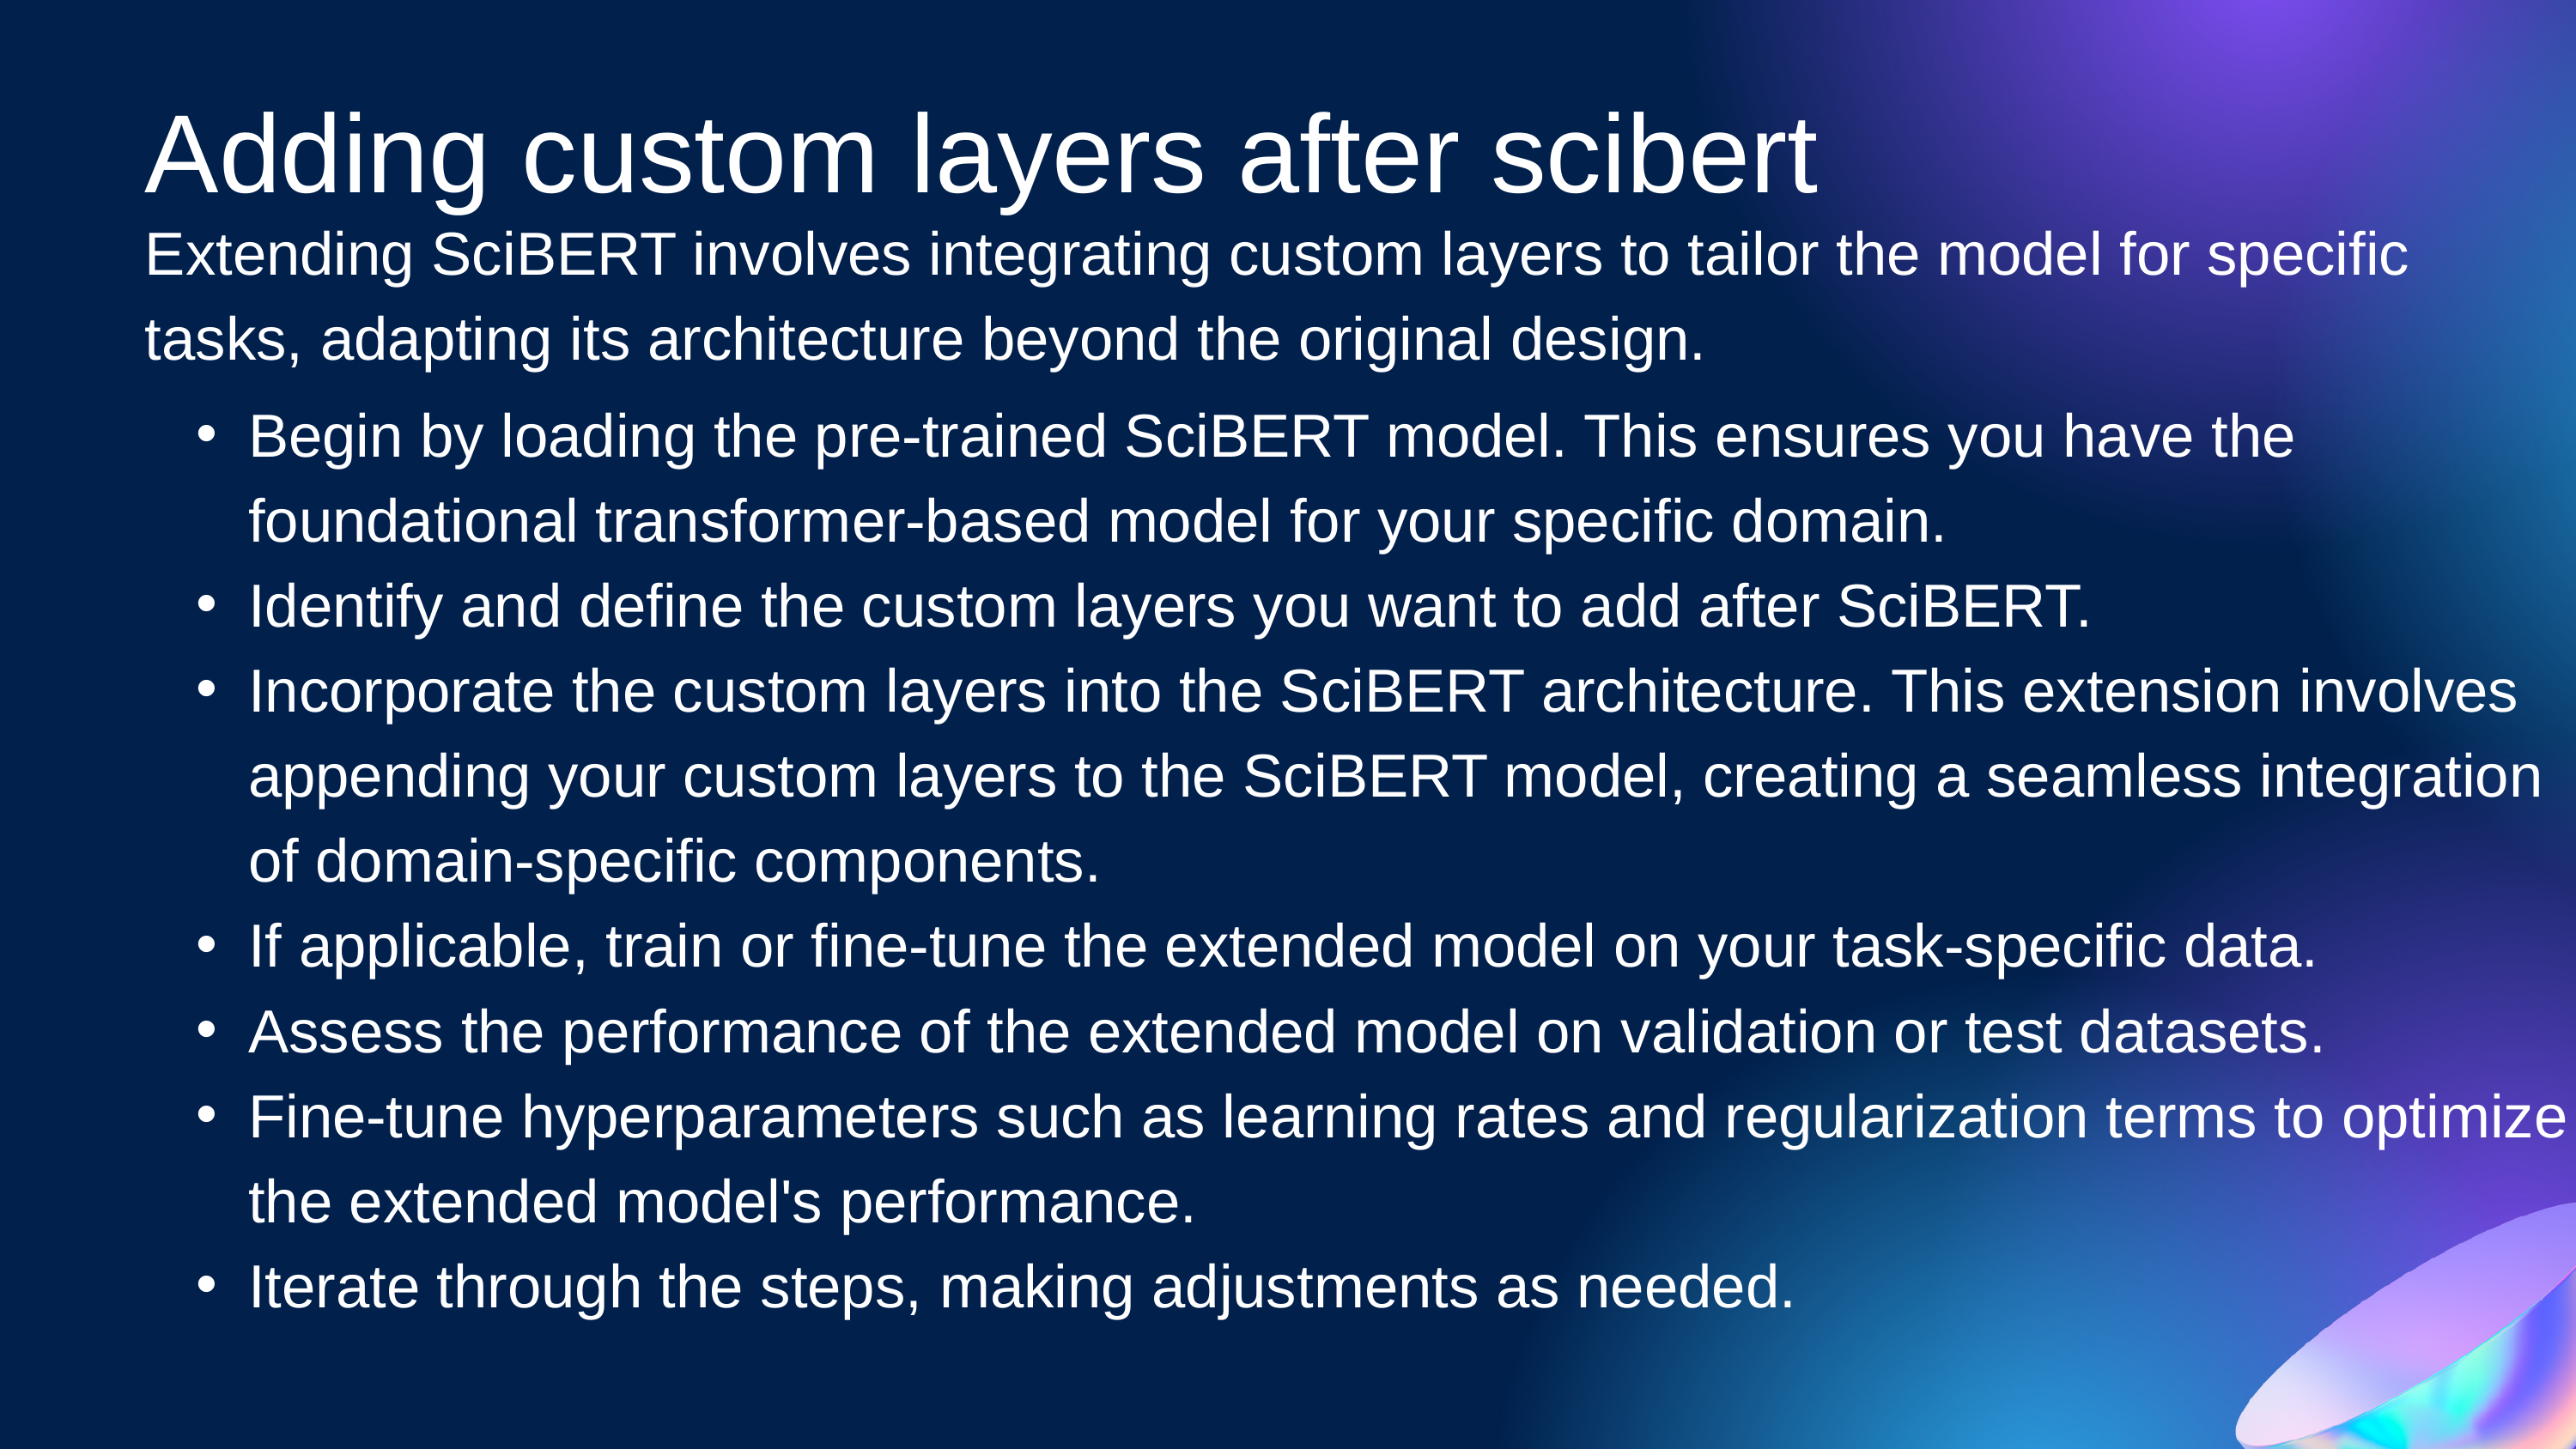

Adding custom layers after scibert
Extending SciBERT involves integrating custom layers to tailor the model for specific tasks, adapting its architecture beyond the original design.
Begin by loading the pre-trained SciBERT model. This ensures you have the foundational transformer-based model for your specific domain.
Identify and define the custom layers you want to add after SciBERT.
Incorporate the custom layers into the SciBERT architecture. This extension involves appending your custom layers to the SciBERT model, creating a seamless integration of domain-specific components.
If applicable, train or fine-tune the extended model on your task-specific data.
Assess the performance of the extended model on validation or test datasets.
Fine-tune hyperparameters such as learning rates and regularization terms to optimize the extended model's performance.
Iterate through the steps, making adjustments as needed.